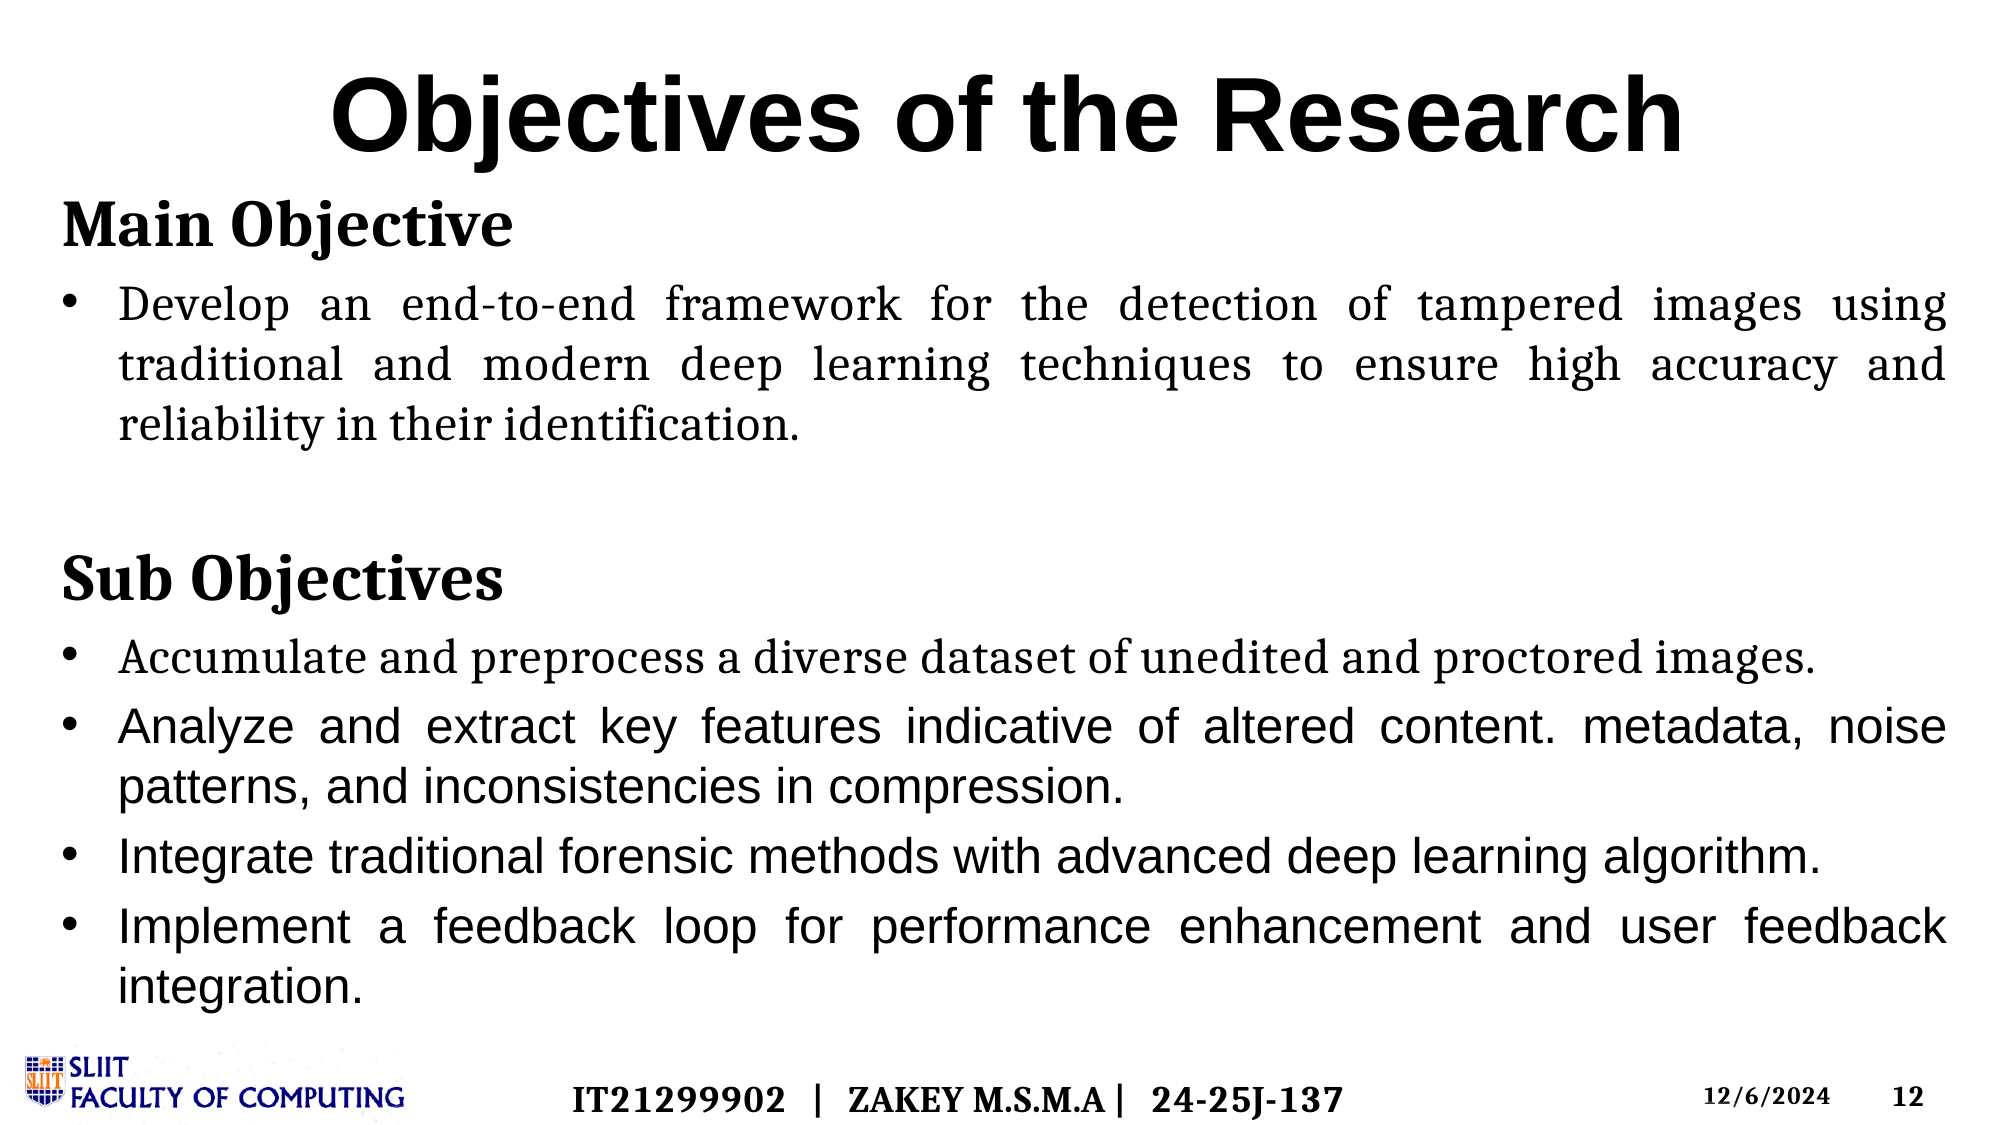

# Objectives of the Research
Main Objective
Develop an end-to-end framework for the detection of tampered images using traditional and modern deep learning techniques to ensure high accuracy and reliability in their identification.

Sub Objectives
Accumulate and preprocess a diverse dataset of unedited and proctored images.
Analyze and extract key features indicative of altered content. metadata, noise patterns, and inconsistencies in compression.
Integrate traditional forensic methods with advanced deep learning algorithm.
Implement a feedback loop for performance enhancement and user feedback integration.
IT21299902   |   ZAKEY M.S.M.A |   24-25J-137